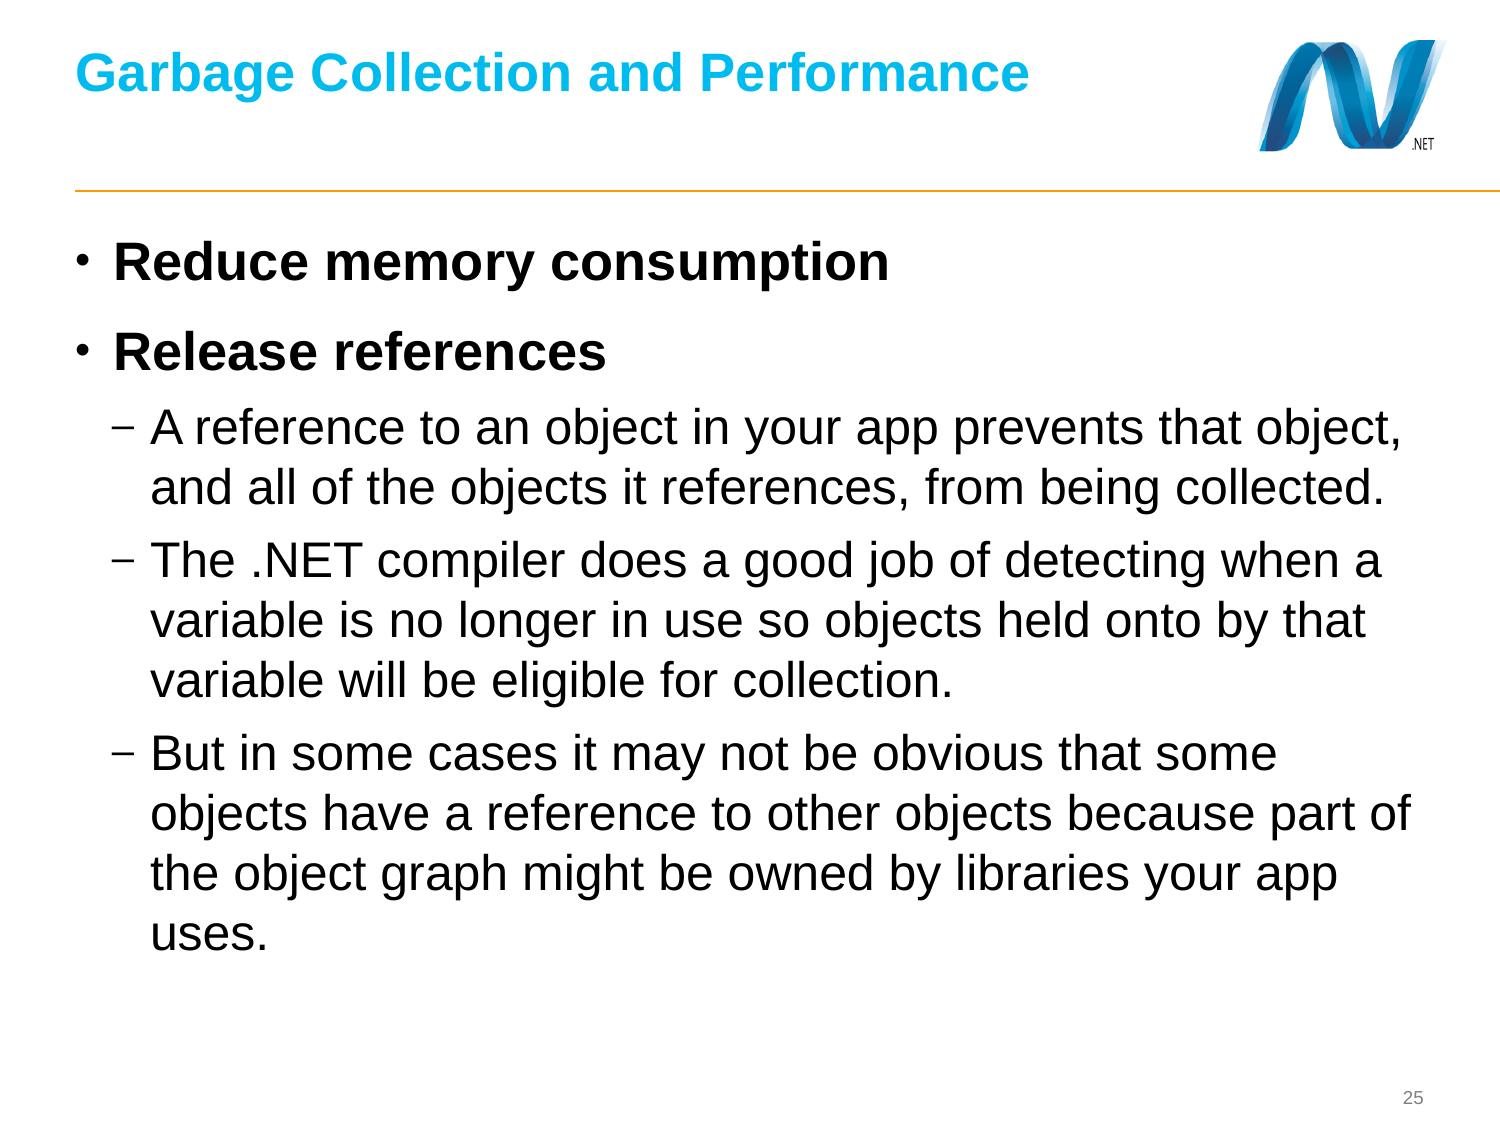

# Garbage Collection and Performance
Reduce memory consumption
Release references
A reference to an object in your app prevents that object, and all of the objects it references, from being collected.
The .NET compiler does a good job of detecting when a variable is no longer in use so objects held onto by that variable will be eligible for collection.
But in some cases it may not be obvious that some objects have a reference to other objects because part of the object graph might be owned by libraries your app uses.